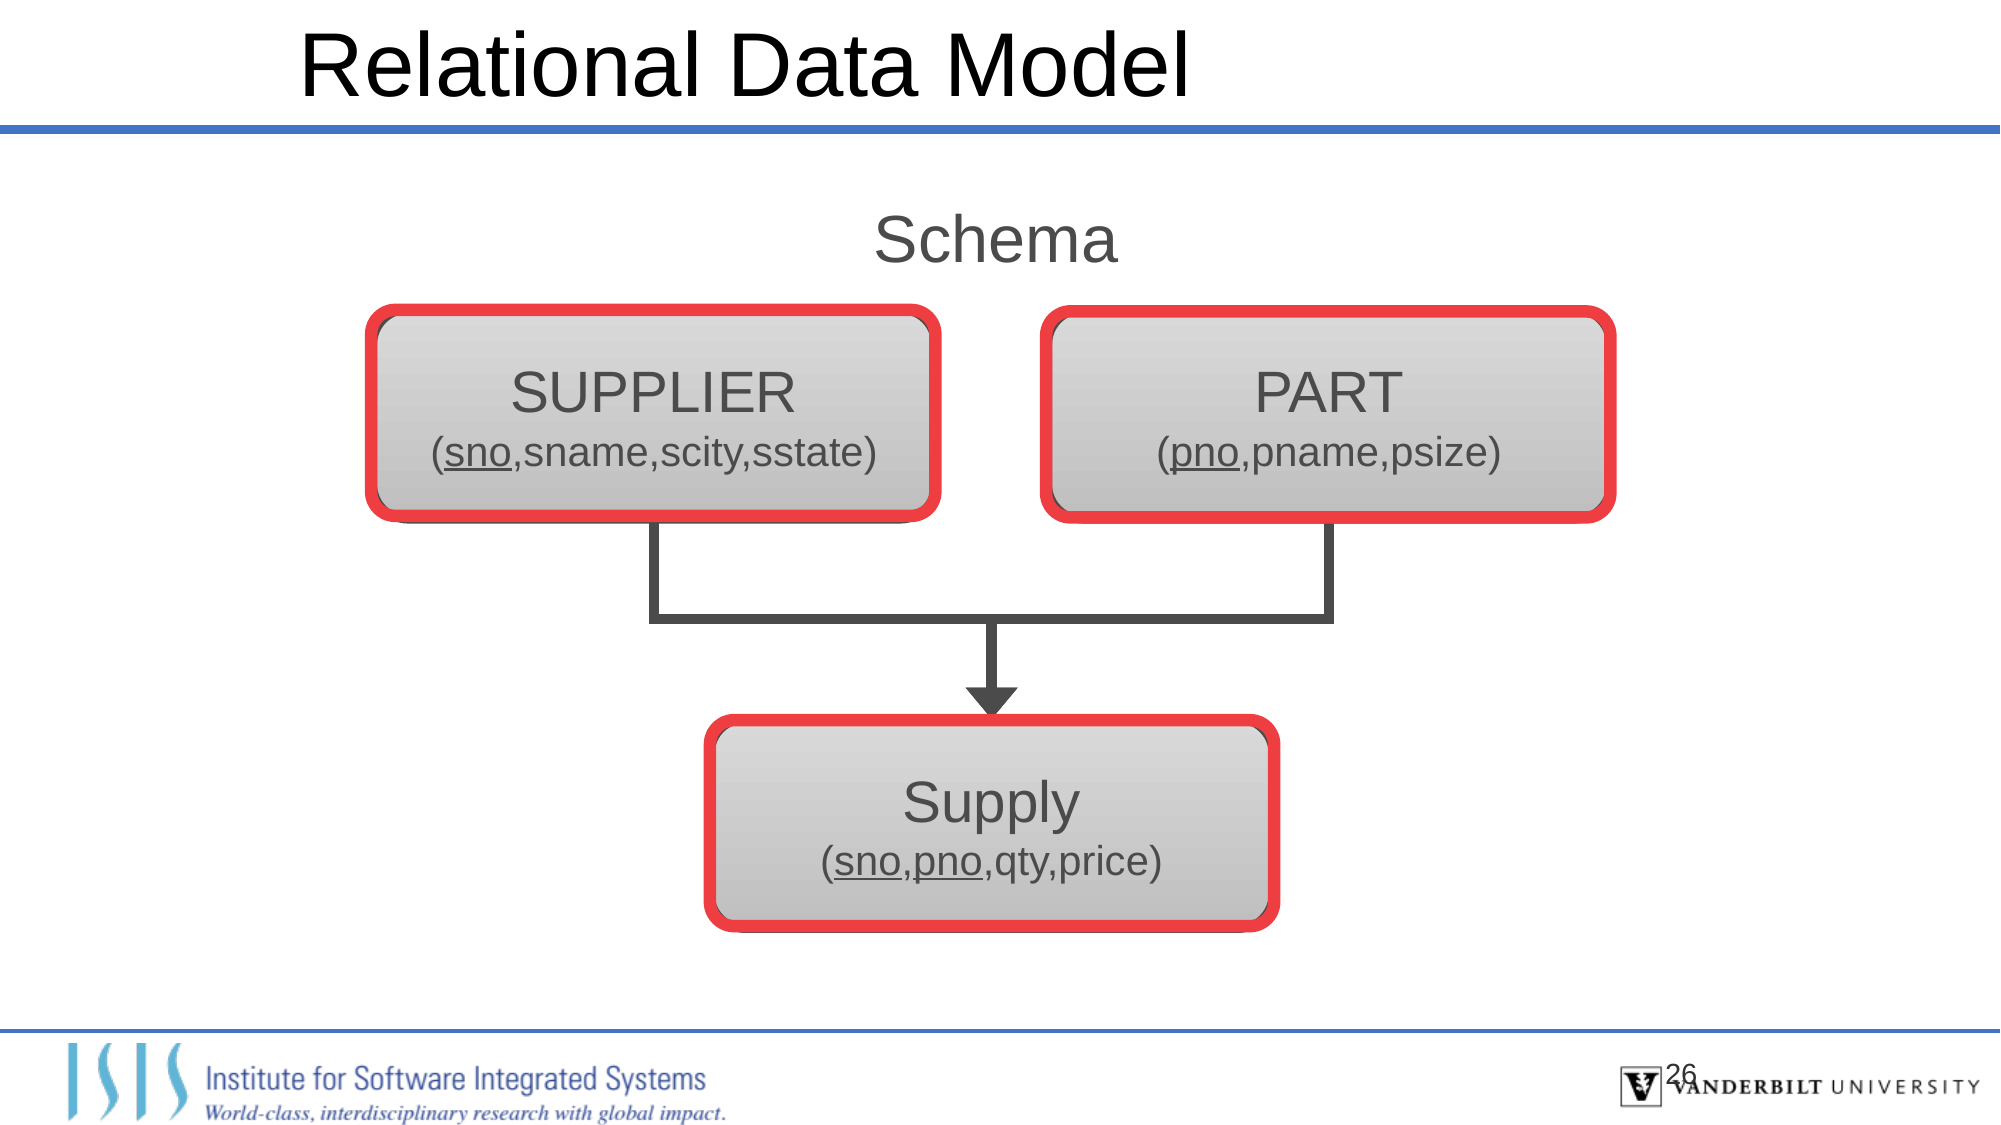

# Relational Data Model
Schema
SUPPLIER
(sno,sname,scity,sstate)
PART
(pno,pname,psize)

Supply
(sno,pno,qty,price)

26